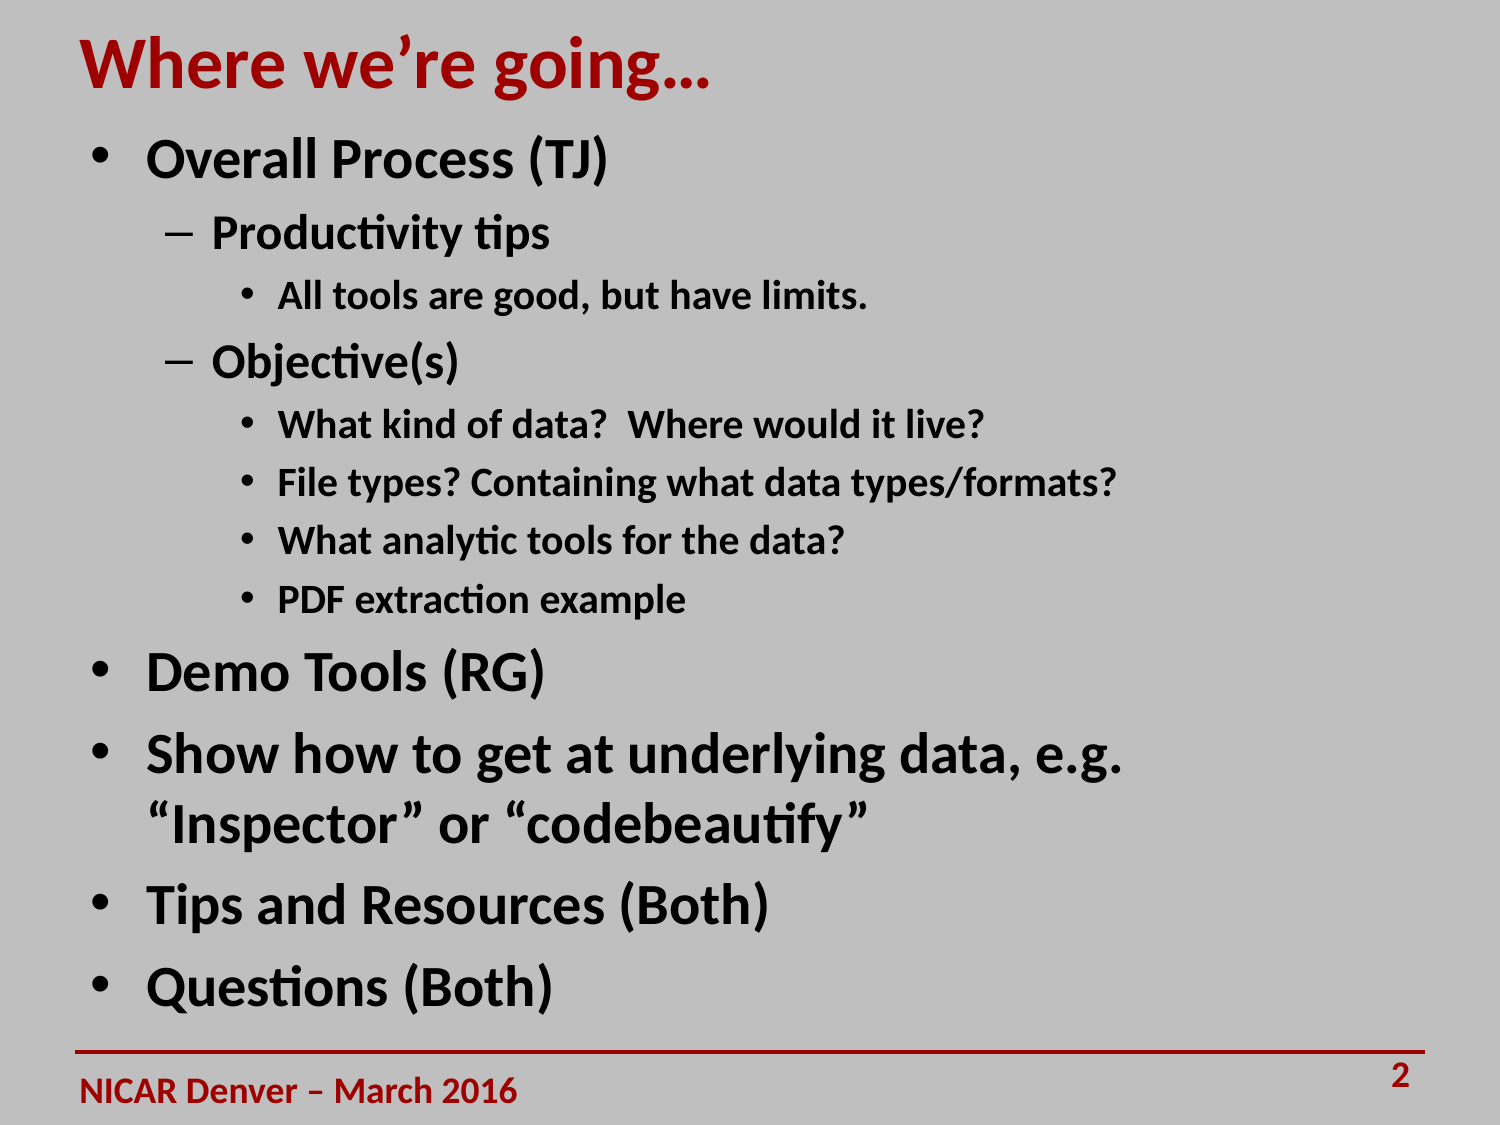

# Where we’re going…
Overall Process (TJ)
Productivity tips
All tools are good, but have limits.
Objective(s)
What kind of data?  Where would it live?
File types? Containing what data types/formats?
What analytic tools for the data?
PDF extraction example
Demo Tools (RG)
Show how to get at underlying data, e.g. “Inspector” or “codebeautify”
Tips and Resources (Both)
Questions (Both)
2
NICAR Denver – March 2016